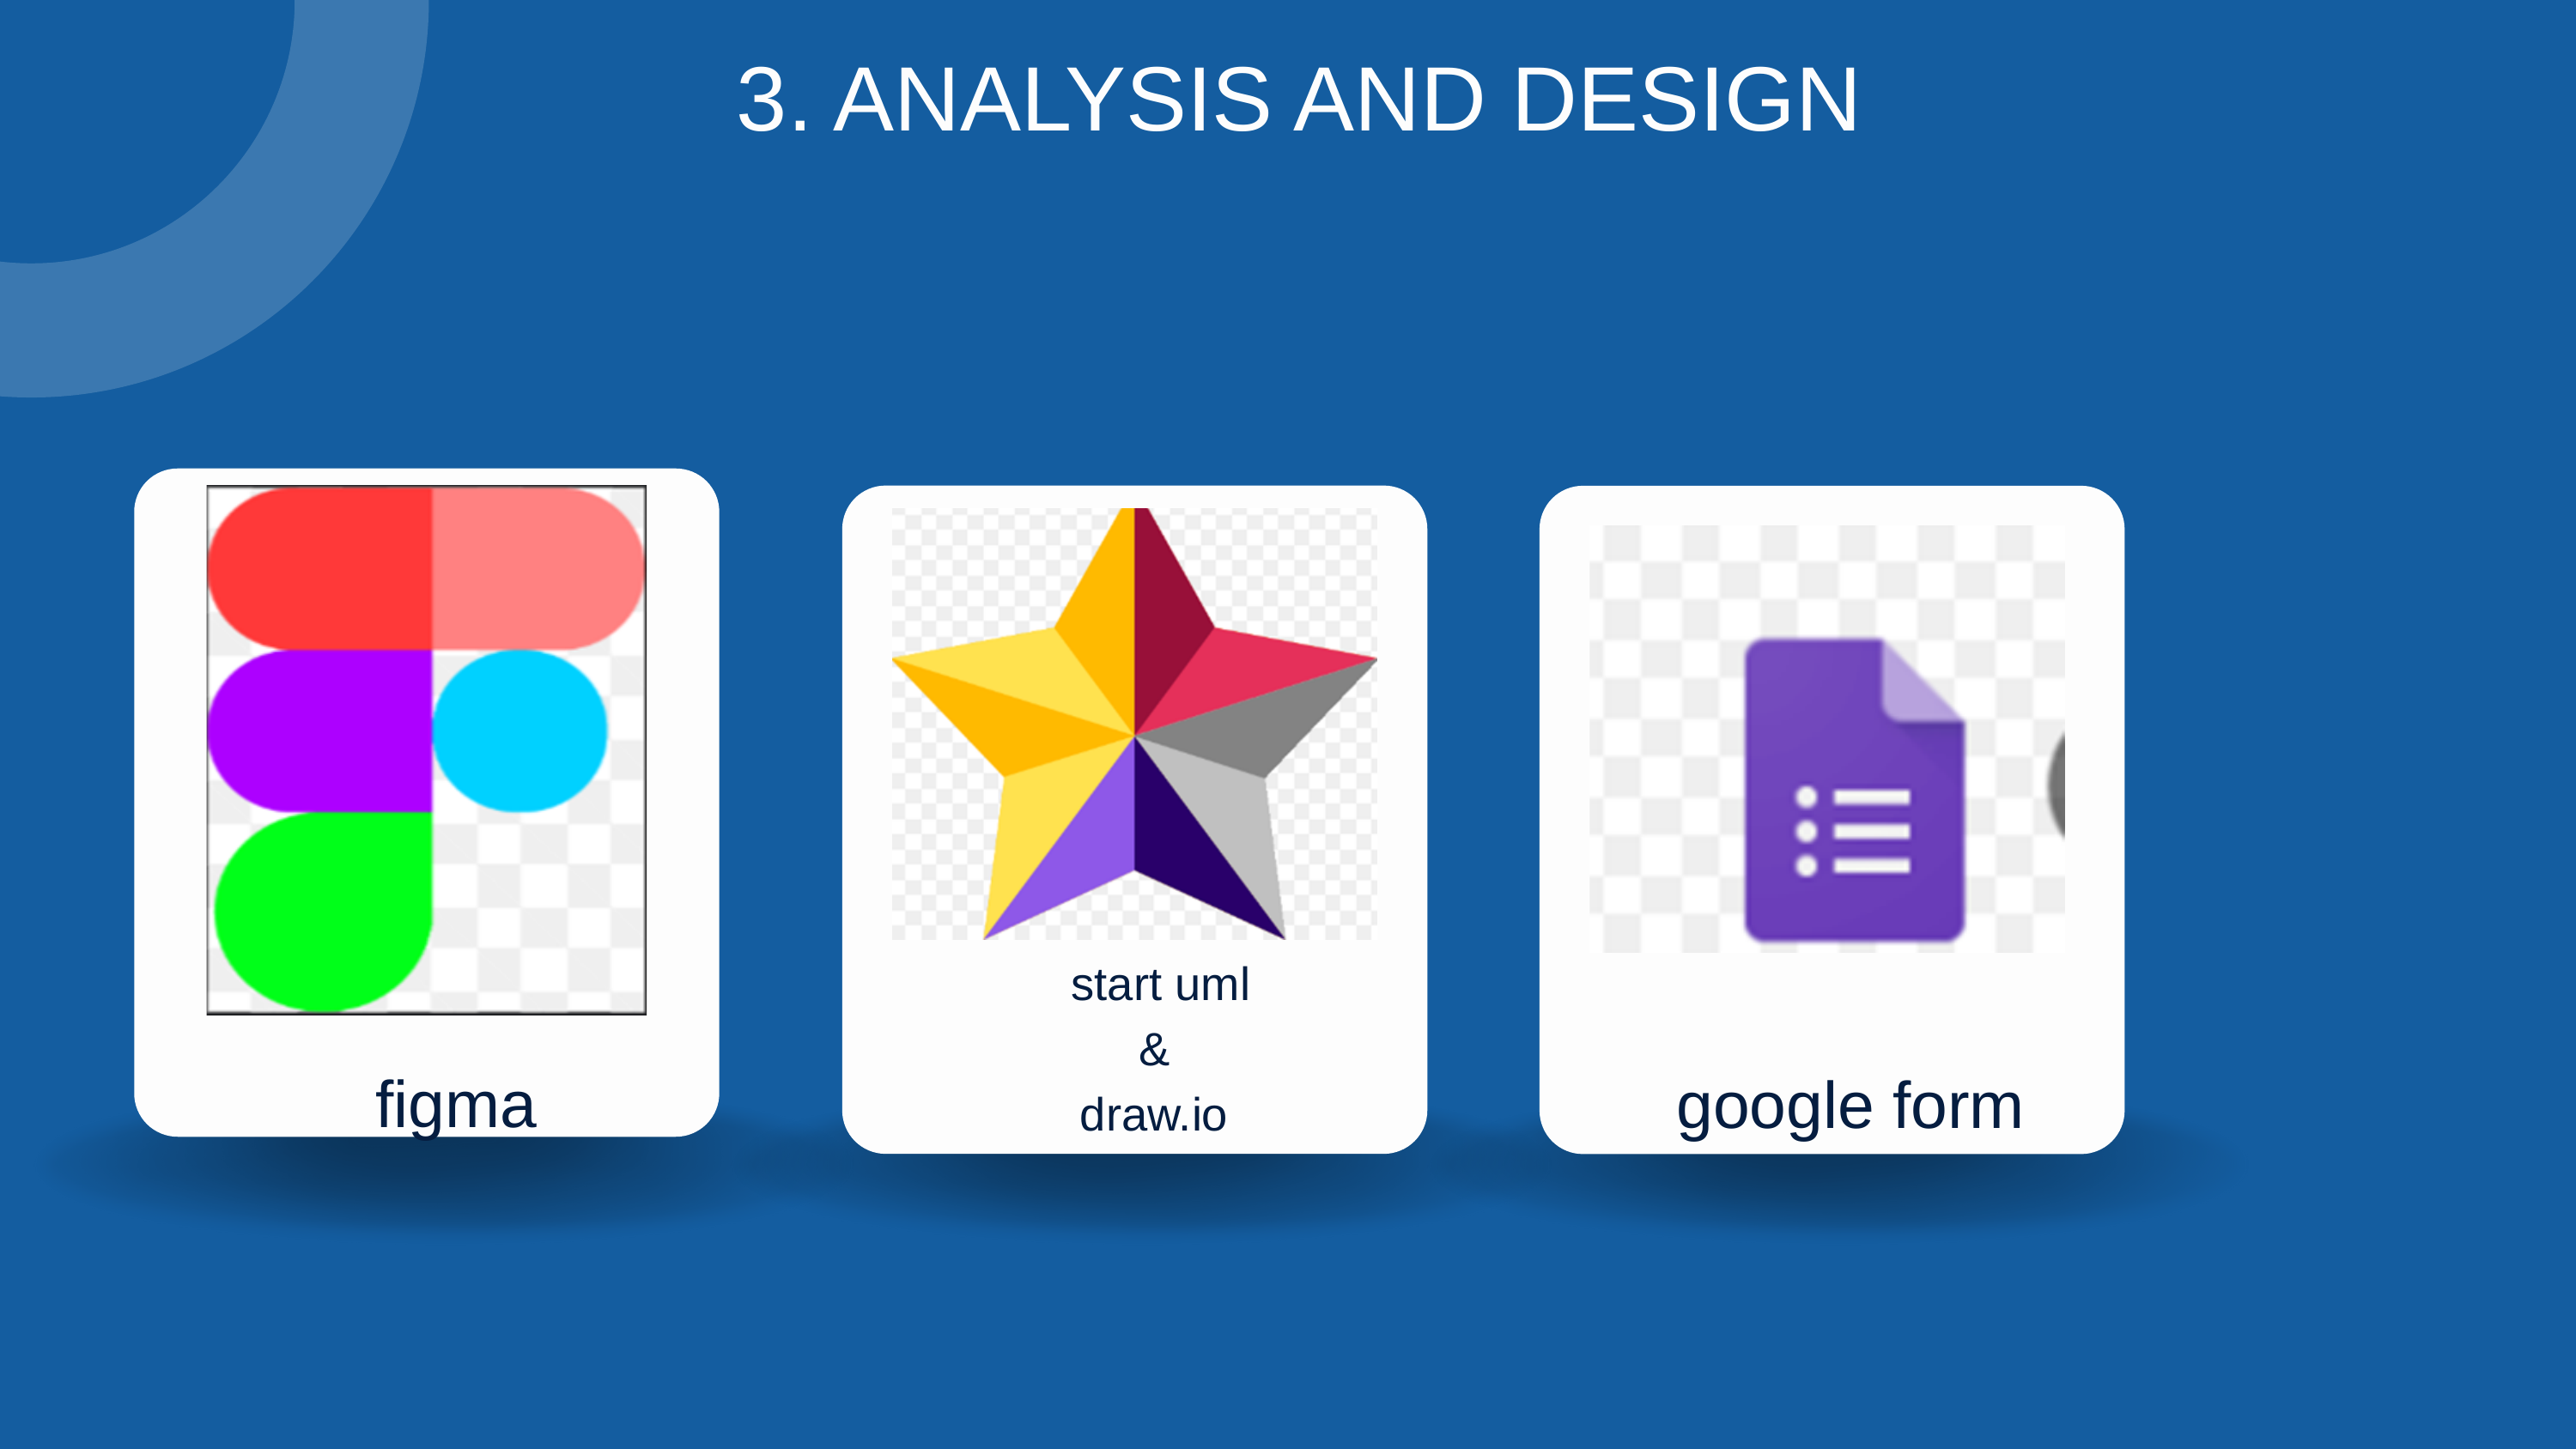

3. ANALYSIS AND DESIGN

 start uml
&
draw.io
figma
google form